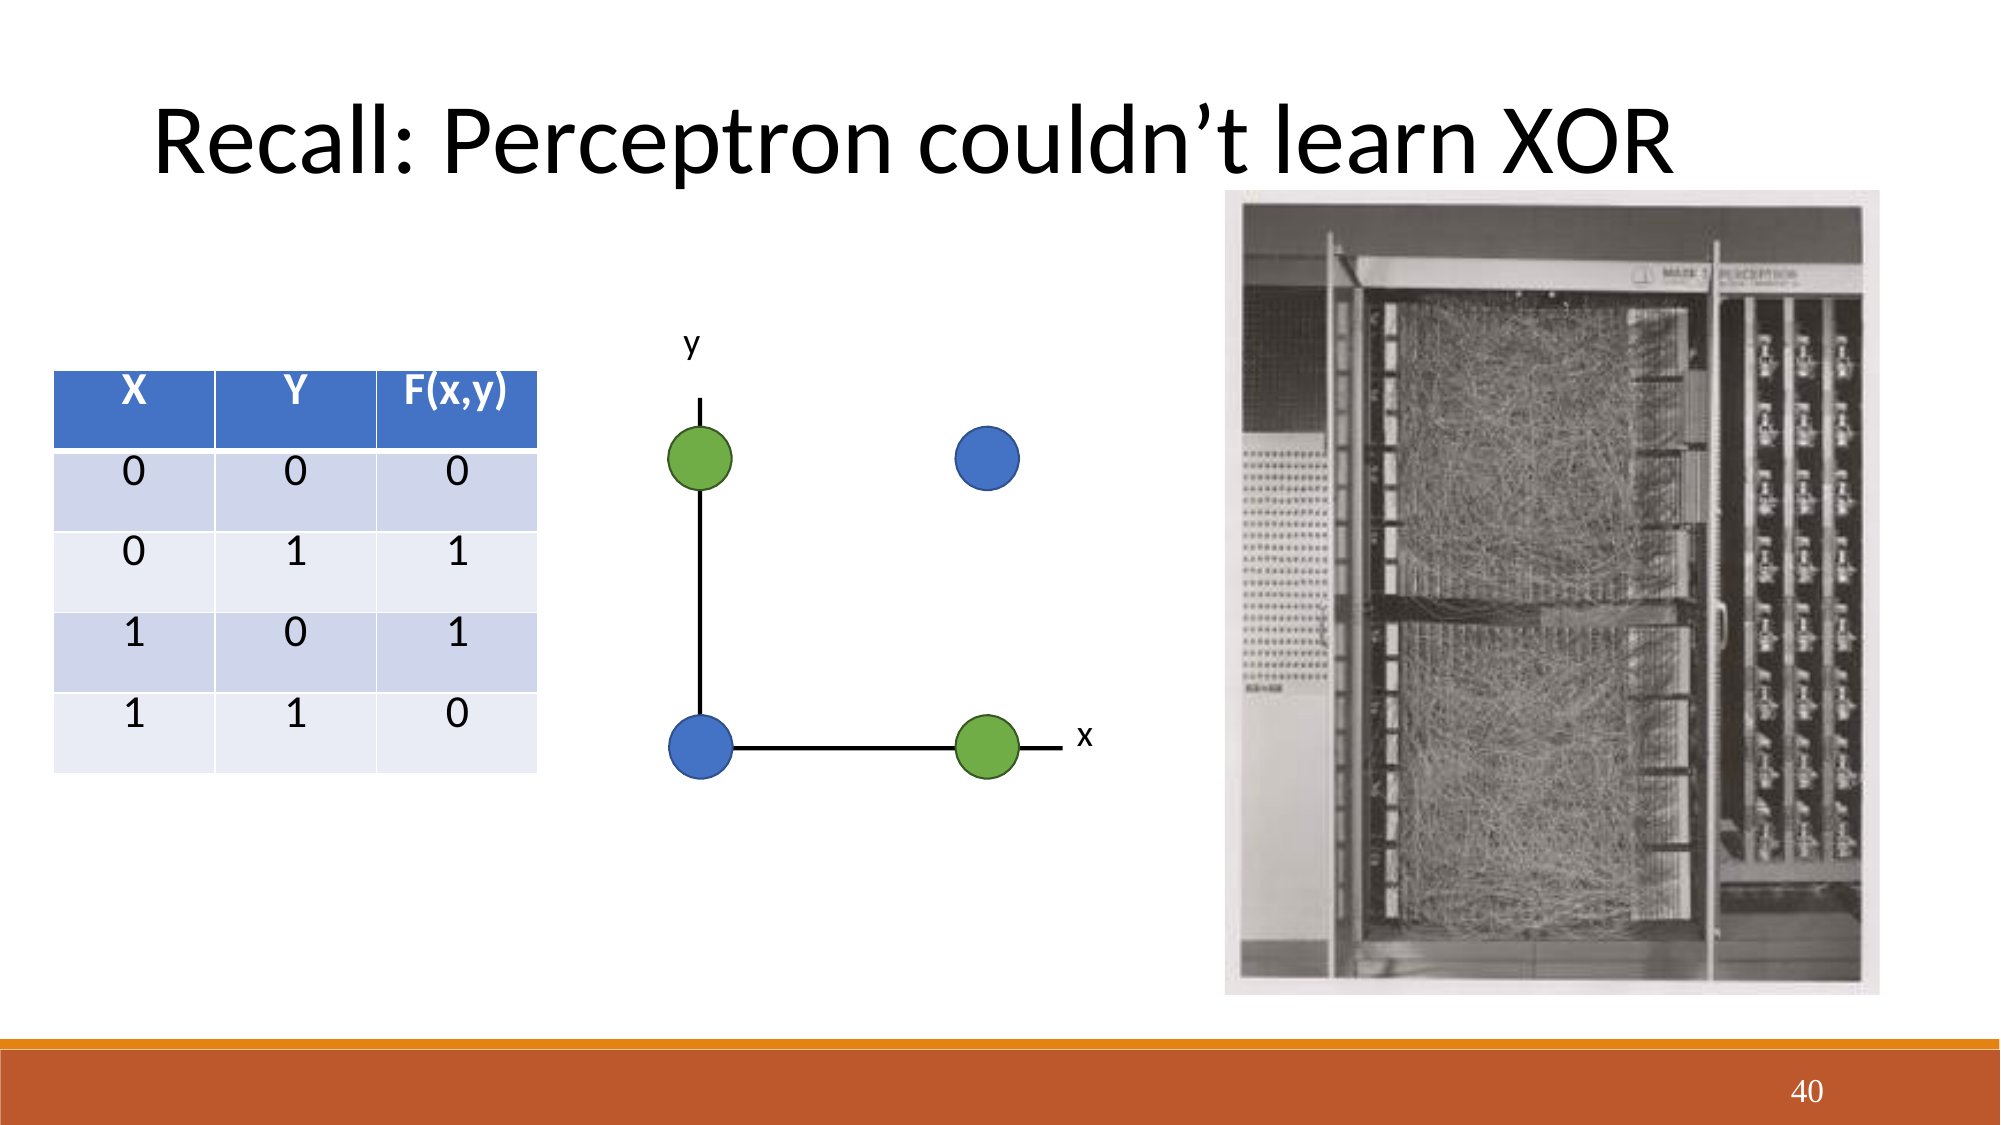

Recall: Perceptron couldn’t learn XOR

y
| X | Y | F(x,y) |
| --- | --- | --- |
| 0 | 0 | 0 |
| 0 | 1 | 1 |
| 1 | 0 | 1 |
| 1 | 1 | 0 |

x

40